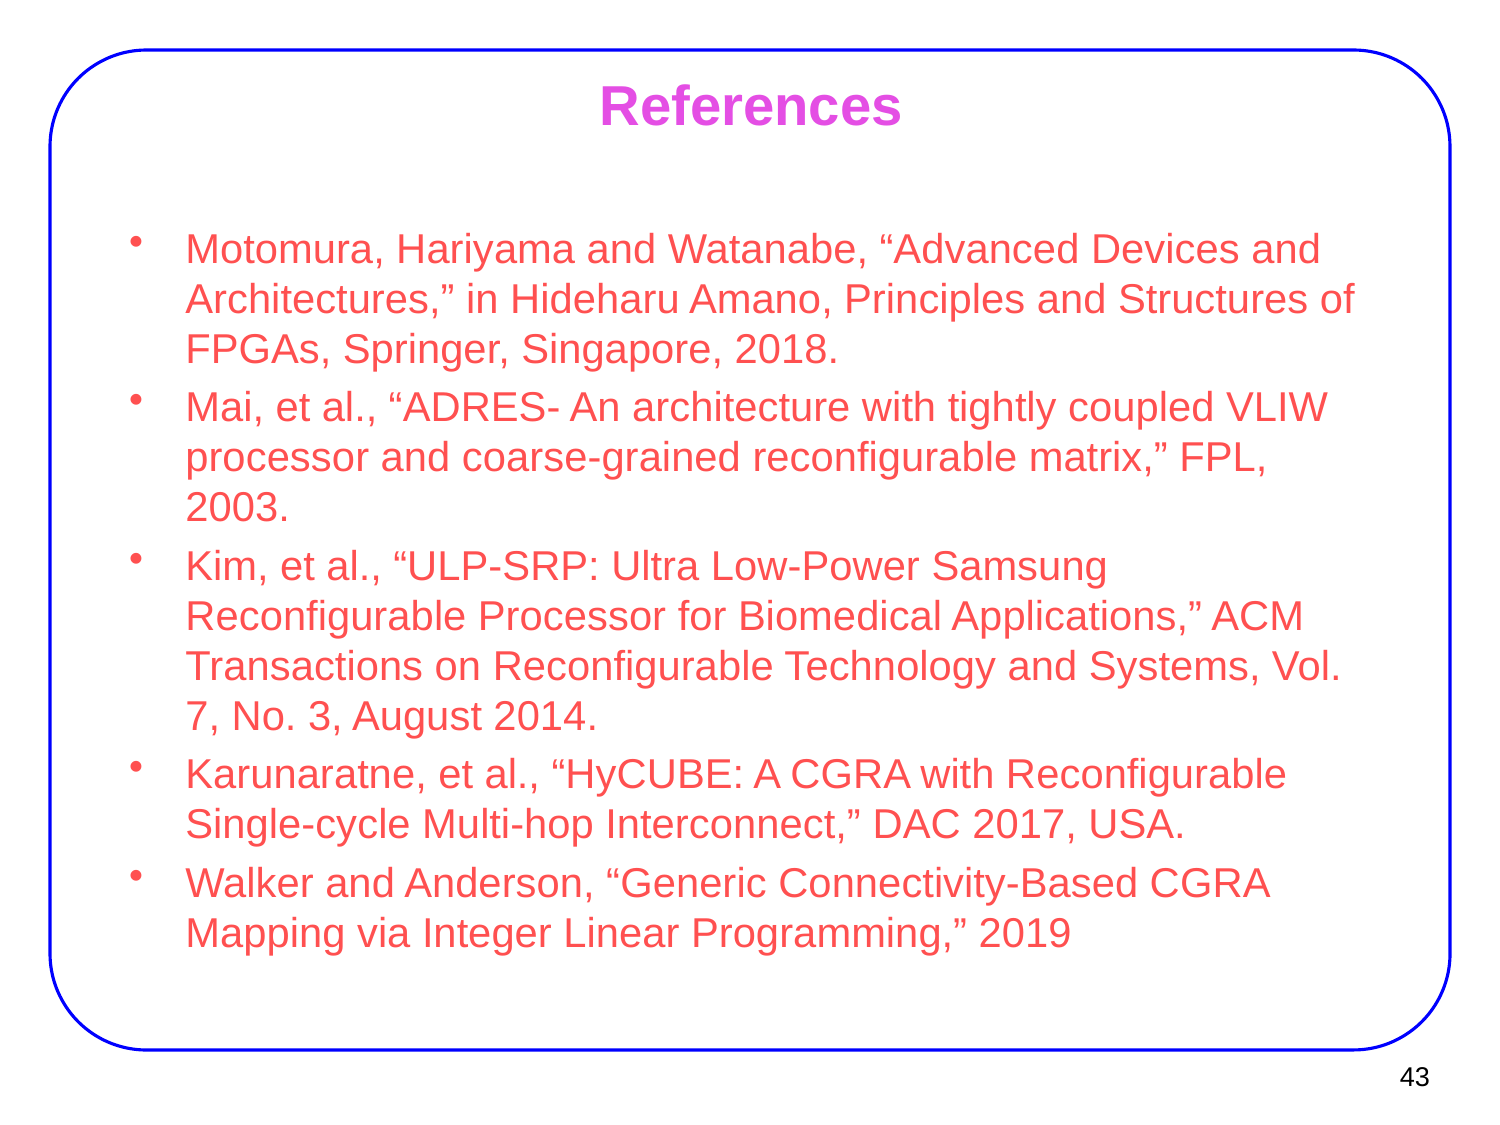

# References
Motomura, Hariyama and Watanabe, “Advanced Devices and Architectures,” in Hideharu Amano, Principles and Structures of FPGAs, Springer, Singapore, 2018.
Mai, et al., “ADRES- An architecture with tightly coupled VLIW processor and coarse-grained reconfigurable matrix,” FPL, 2003.
Kim, et al., “ULP-SRP: Ultra Low-Power Samsung Reconfigurable Processor for Biomedical Applications,” ACM Transactions on Reconfigurable Technology and Systems, Vol. 7, No. 3, August 2014.
Karunaratne, et al., “HyCUBE: A CGRA with Reconfigurable Single-cycle Multi-hop Interconnect,” DAC 2017, USA.
Walker and Anderson, “Generic Connectivity-Based CGRA Mapping via Integer Linear Programming,” 2019

43